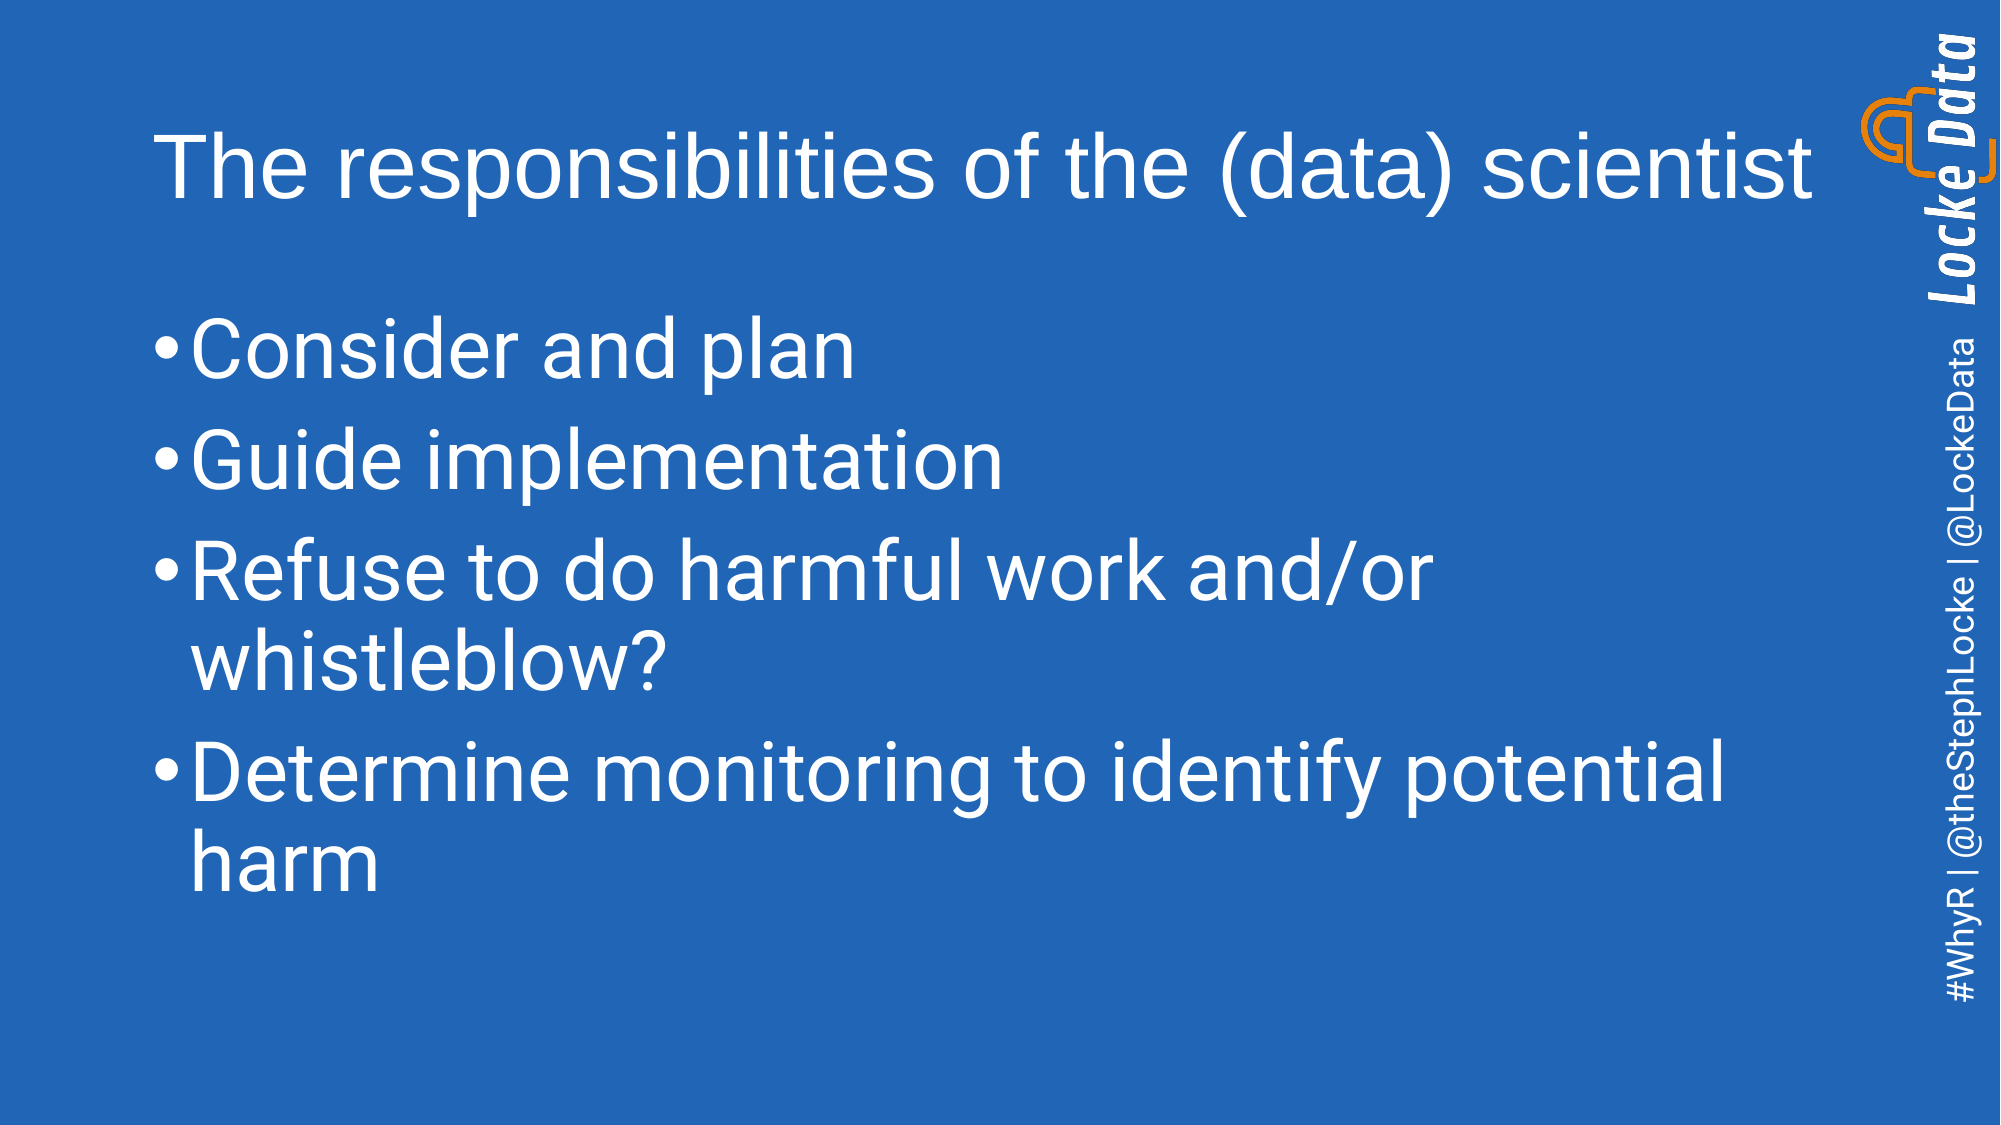

# The responsibilities of the (data) scientist
Consider and plan
Guide implementation
Refuse to do harmful work and/or whistleblow?
Determine monitoring to identify potential harm